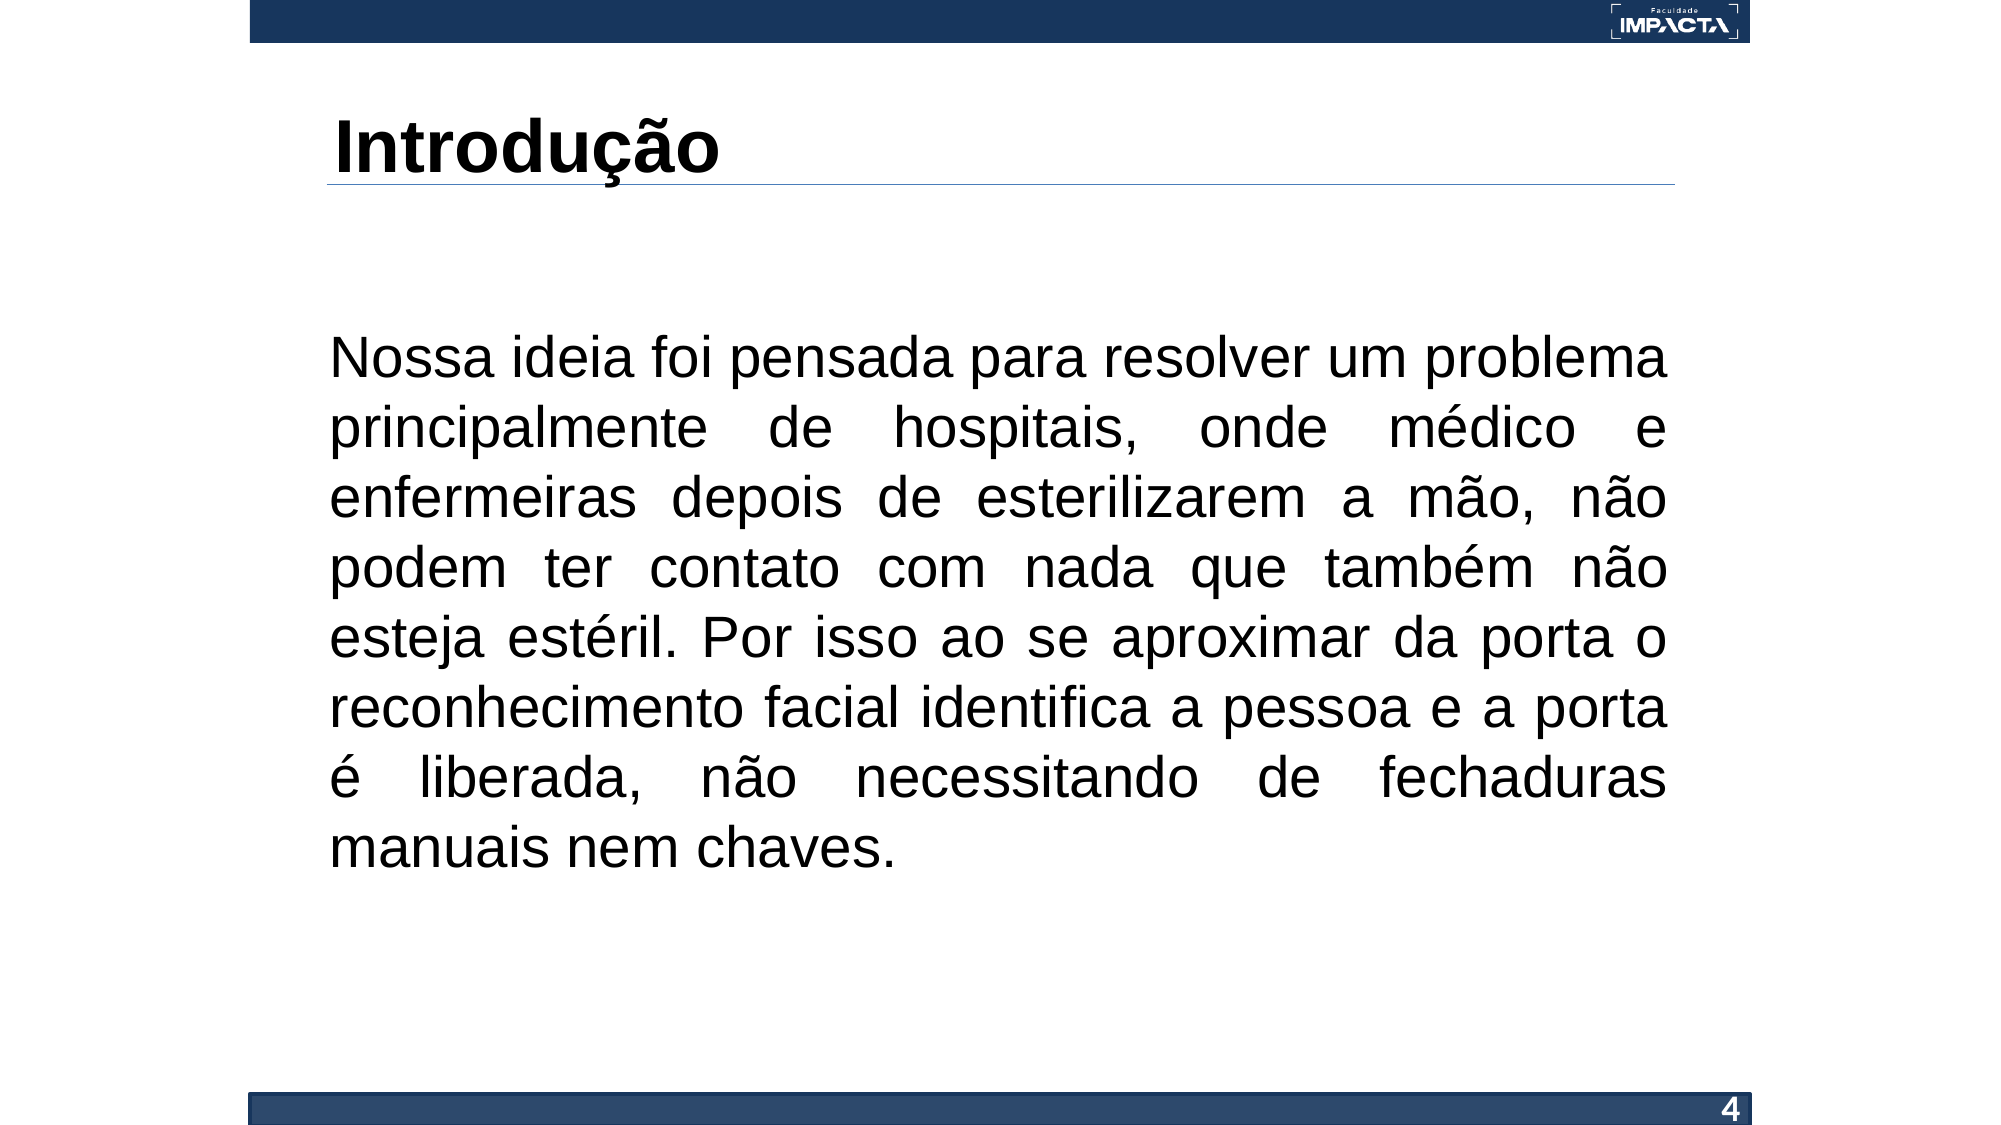

# Introdução
Nossa ideia foi pensada para resolver um problema principalmente de hospitais, onde médico e enfermeiras depois de esterilizarem a mão, não podem ter contato com nada que também não esteja estéril. Por isso ao se aproximar da porta o reconhecimento facial identifica a pessoa e a porta é liberada, não necessitando de fechaduras manuais nem chaves.
4